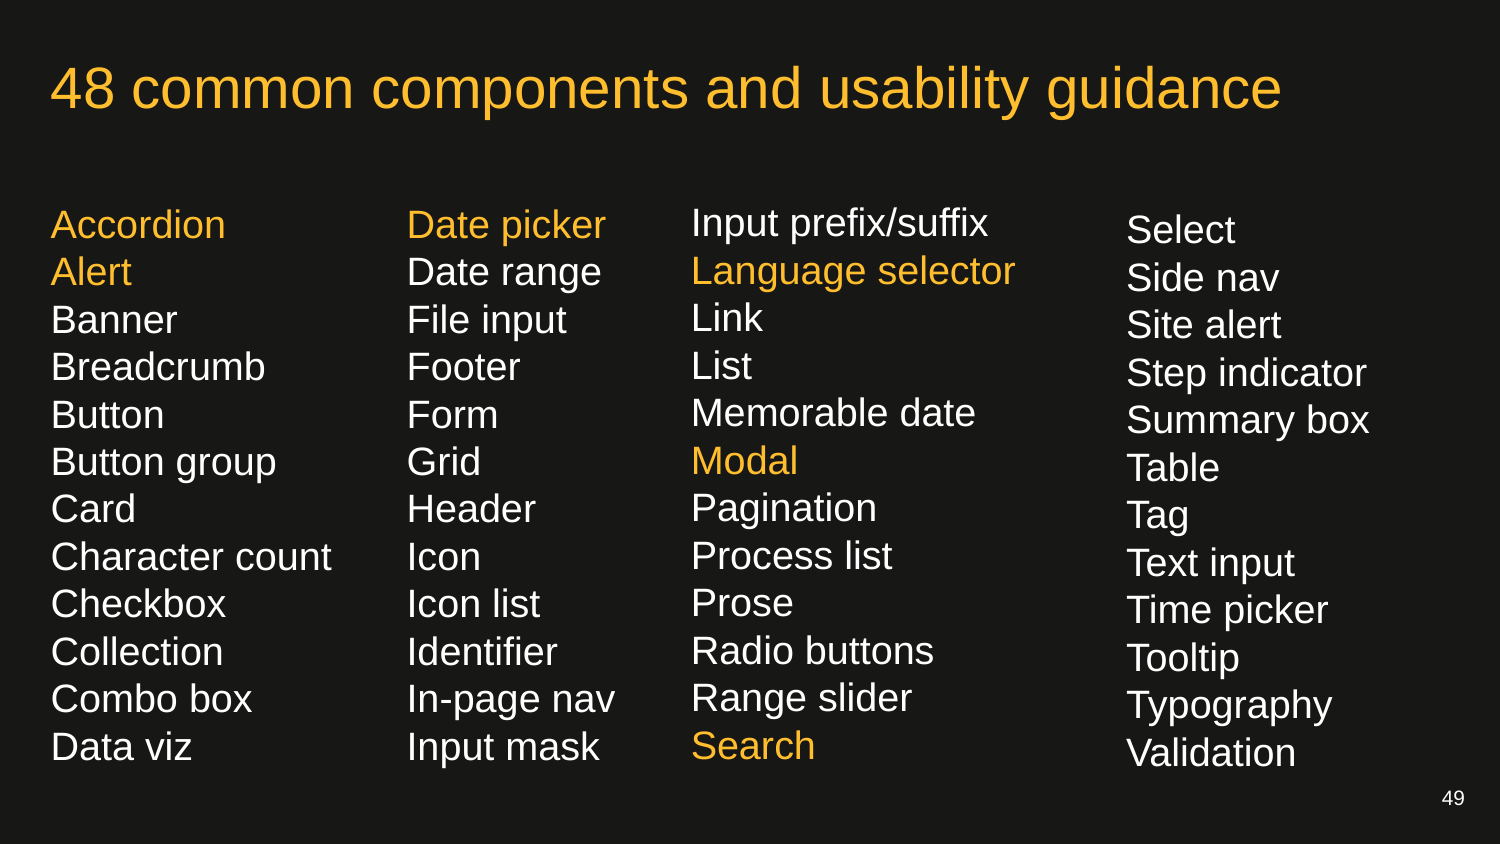

# 48 common components and usability guidance
Input prefix/suffix
Language selector
Link
List
Memorable date
Modal
Pagination
Process list
Prose
Radio buttons
Range slider
Search
Accordion
Alert
Banner
Breadcrumb
Button
Button group
Card
Character count
Checkbox
Collection
Combo box
Data viz

Date picker
Date range
File input
Footer
Form
Grid
Header
Icon
Icon list
Identifier
In-page nav
Input mask
Select
Side nav
Site alert
Step indicator
Summary box
Table
Tag
Text input
Time picker
Tooltip
Typography
Validation
49